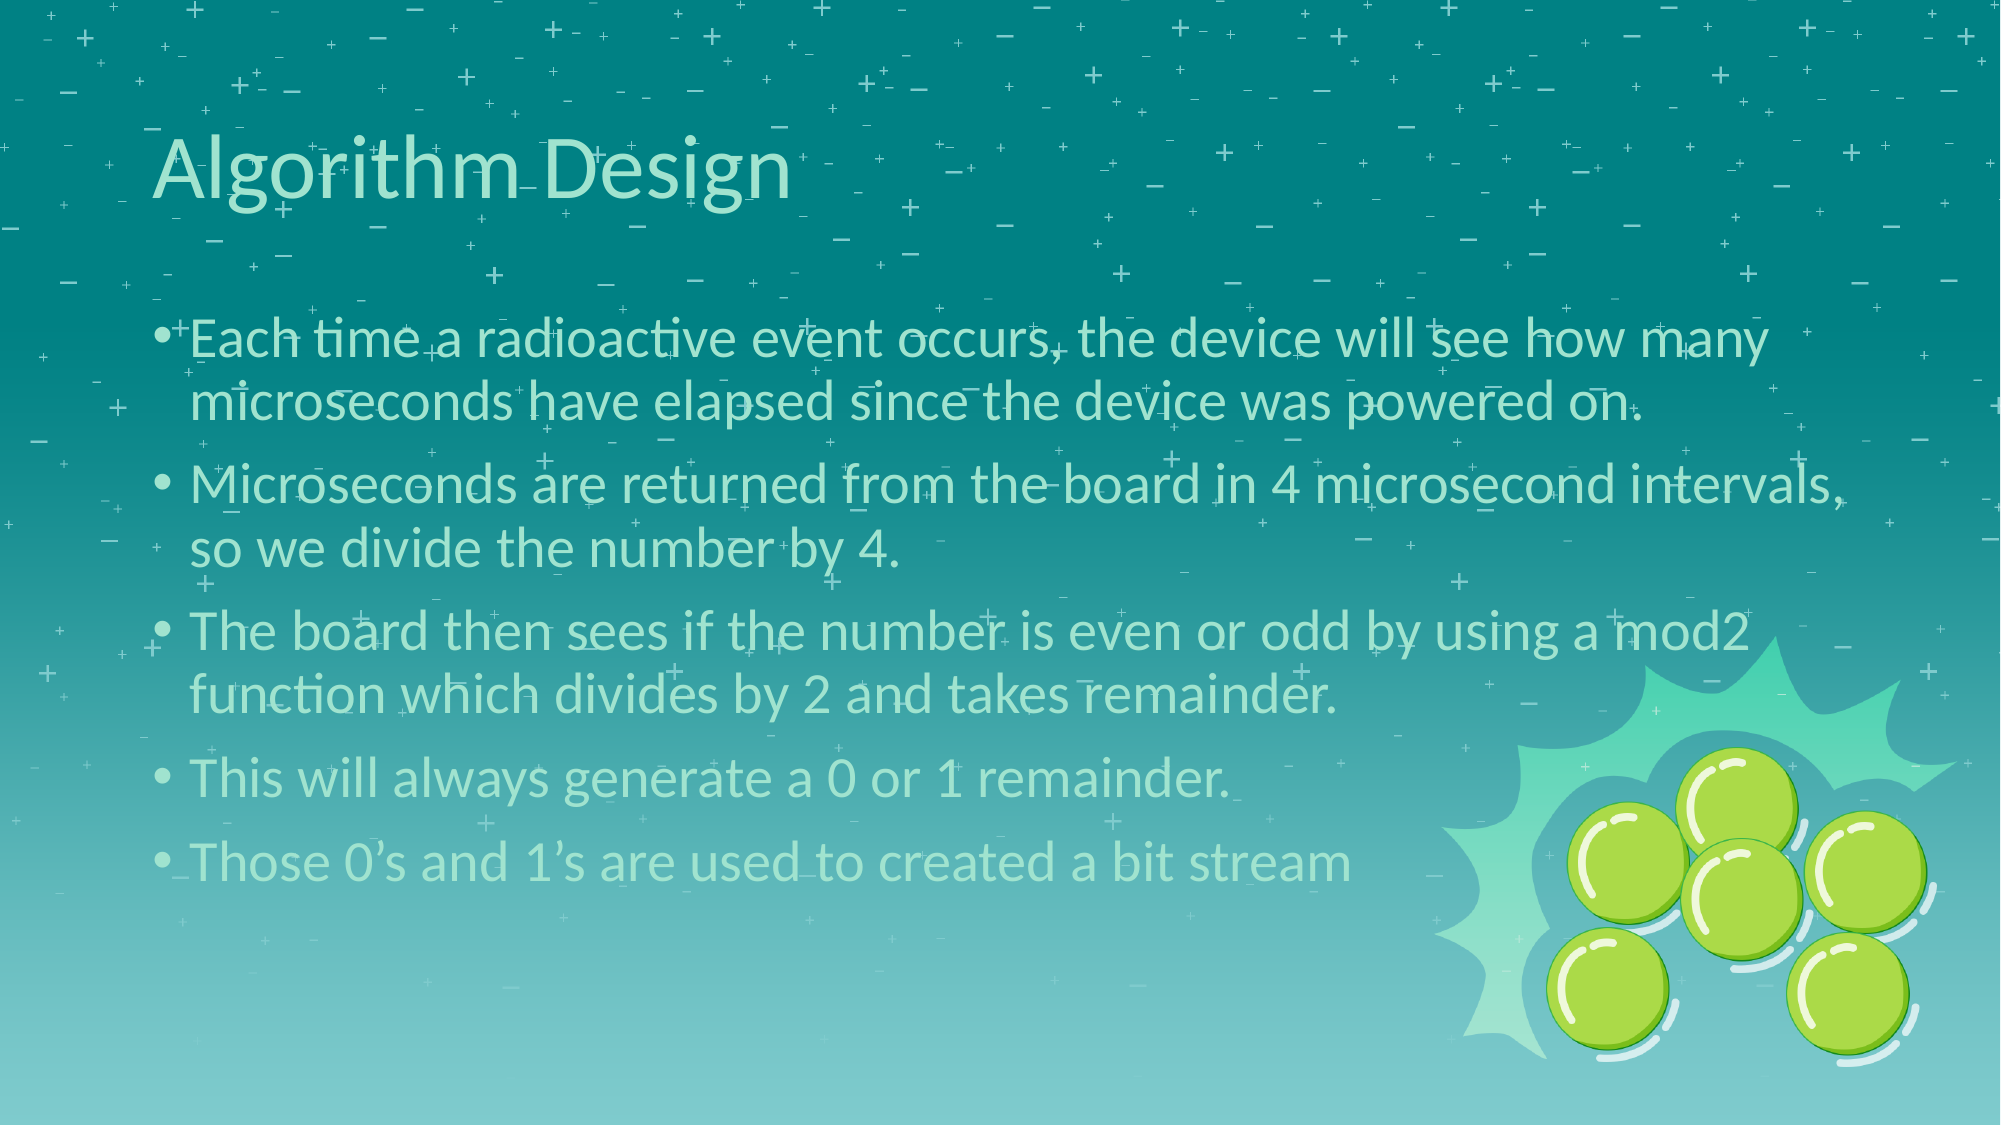

# Algorithm Design
Each time a radioactive event occurs, the device will see how many microseconds have elapsed since the device was powered on.
Microseconds are returned from the board in 4 microsecond intervals, so we divide the number by 4.
The board then sees if the number is even or odd by using a mod2 function which divides by 2 and takes remainder.
This will always generate a 0 or 1 remainder.
Those 0’s and 1’s are used to created a bit stream